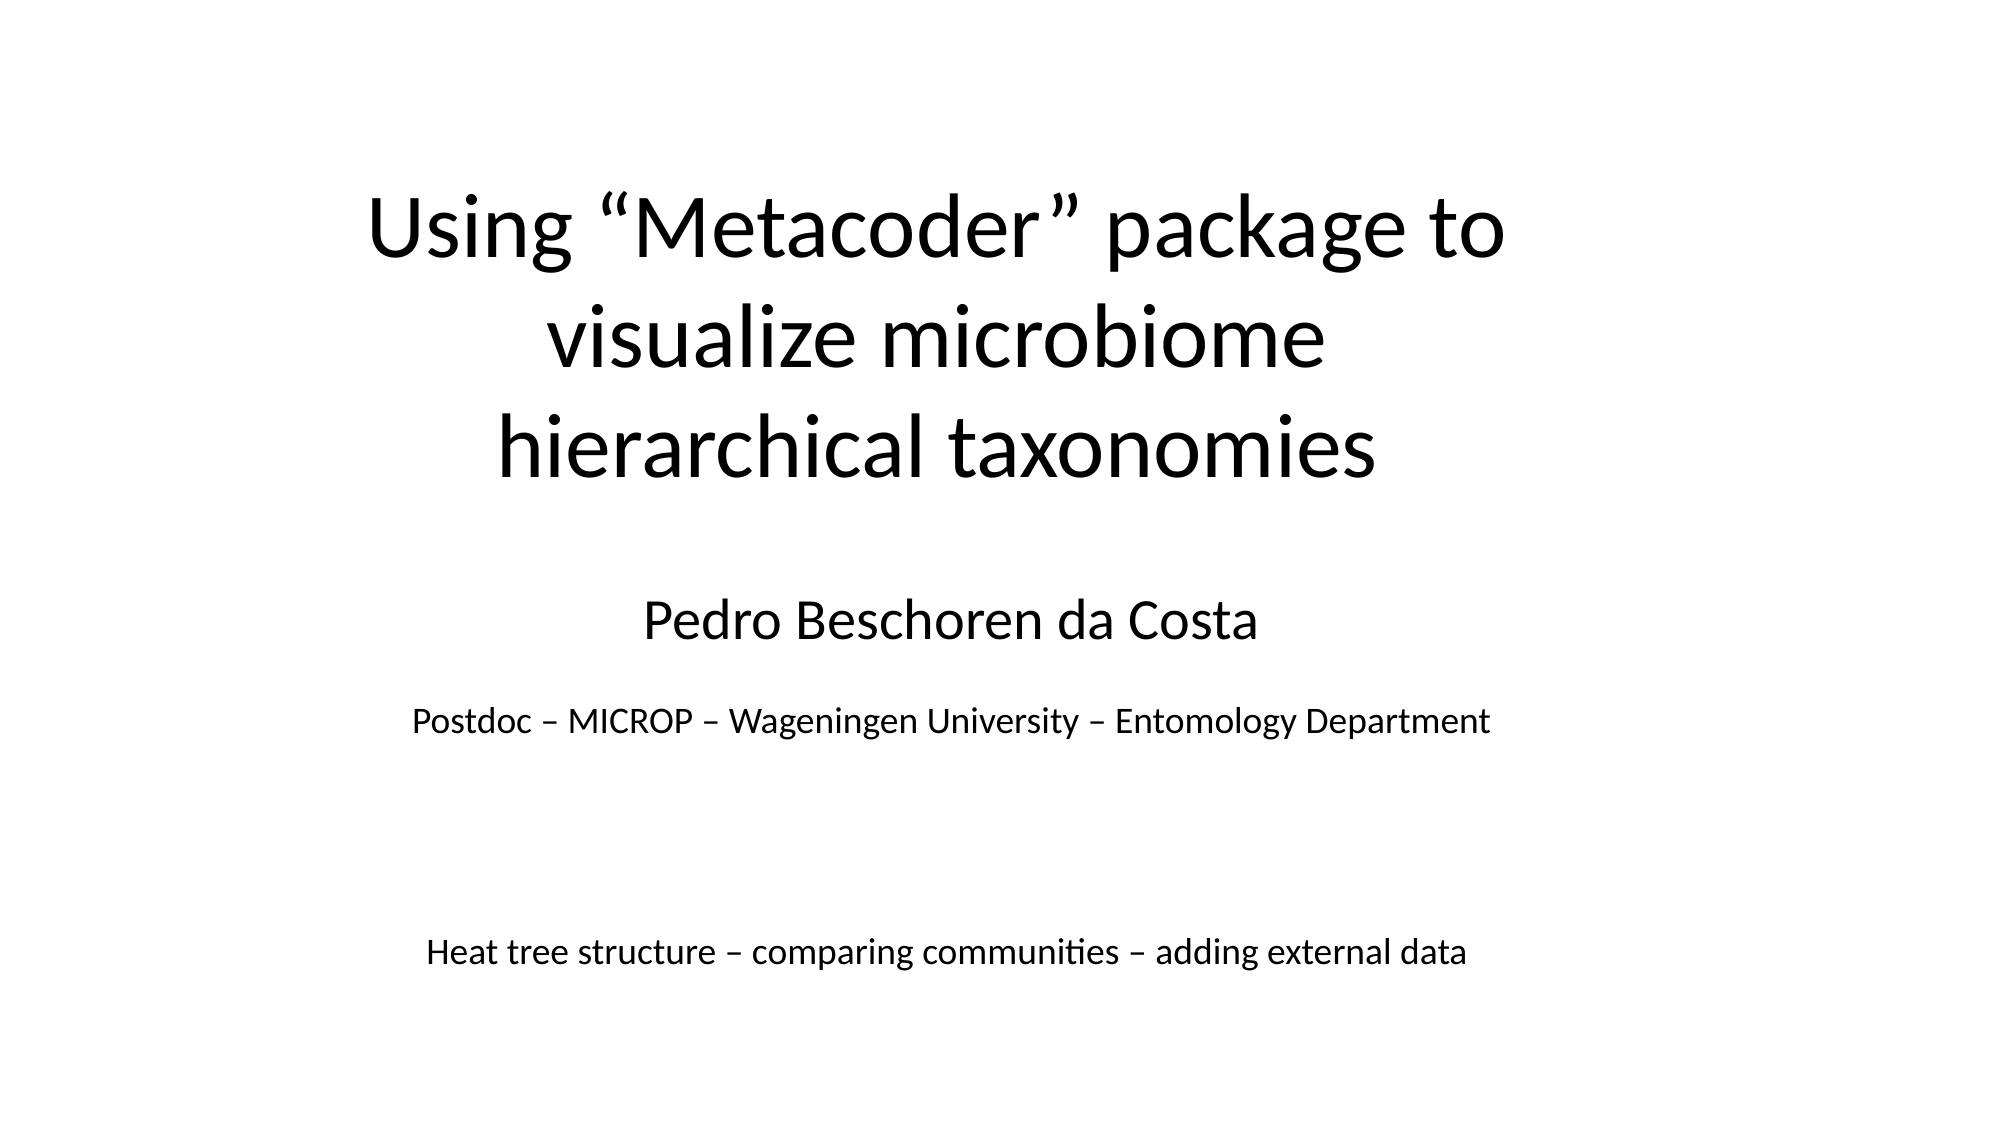

Using “Metacoder” package to visualize microbiome hierarchical taxonomies
Pedro Beschoren da Costa

Postdoc – MICROP – Wageningen University – Entomology Department
Heat tree structure – comparing communities – adding external data